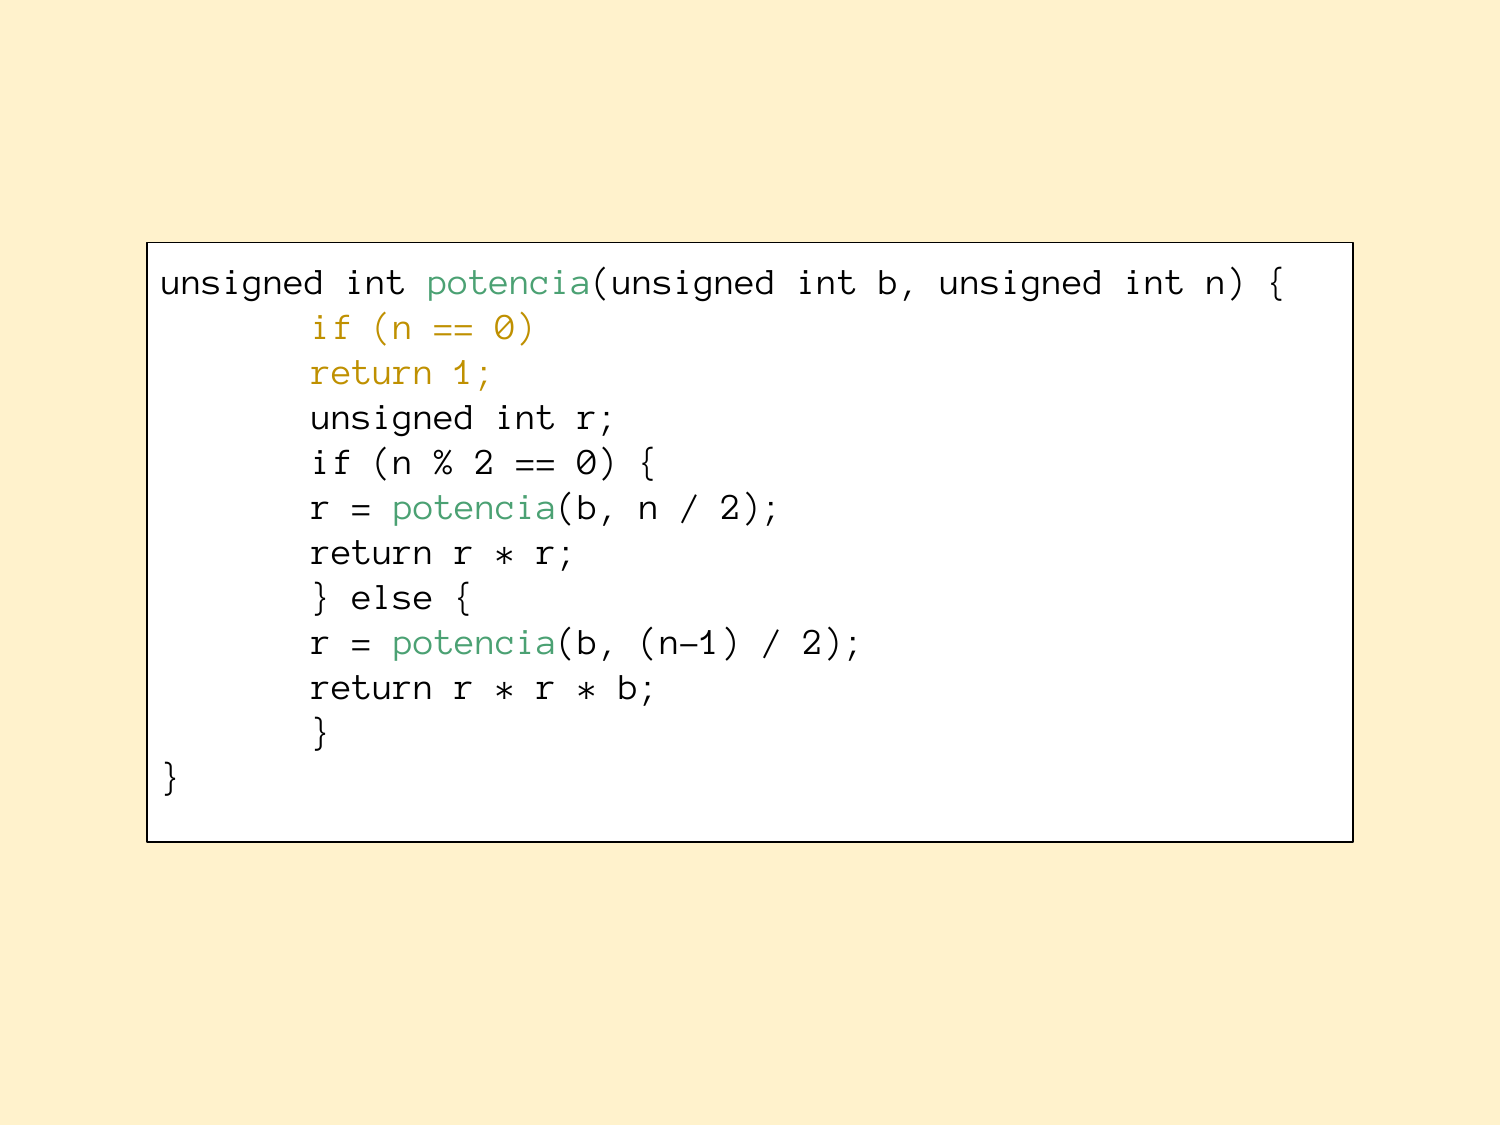

unsigned int potencia(unsigned int b, unsigned int n) {
	if (n == 0)
    	return 1;
	unsigned int r;
	if (n % 2 == 0) {
    	r = potencia(b, n / 2);
    	return r * r;
	} else {
    	r = potencia(b, (n-1) / 2);
    	return r * r * b;
	}
}